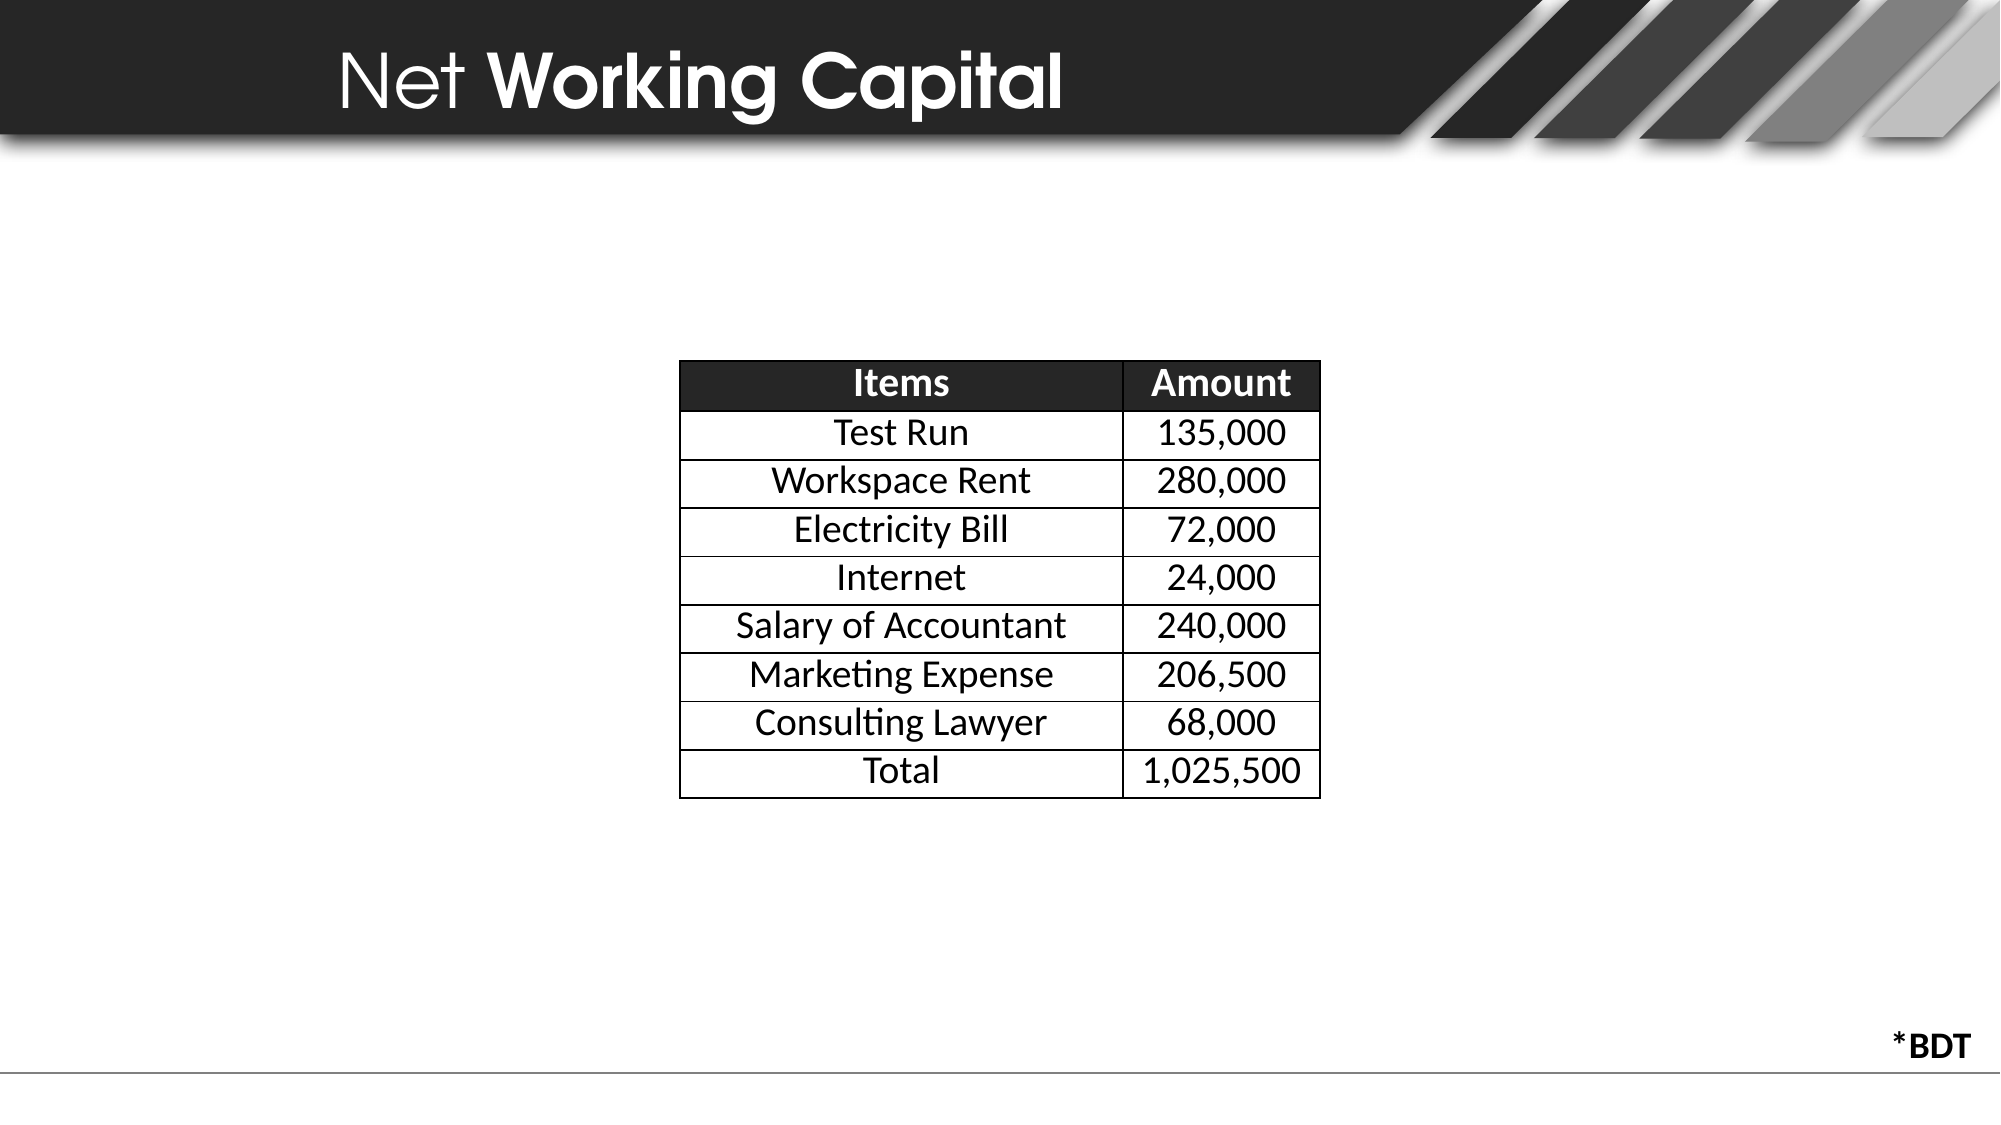

Net Working Capital
| Items | Amount |
| --- | --- |
| Test Run | 135,000 |
| Workspace Rent | 280,000 |
| Electricity Bill | 72,000 |
| Internet | 24,000 |
| Salary of Accountant | 240,000 |
| Marketing Expense | 206,500 |
| Consulting Lawyer | 68,000 |
| Total | 1,025,500 |
*BDT